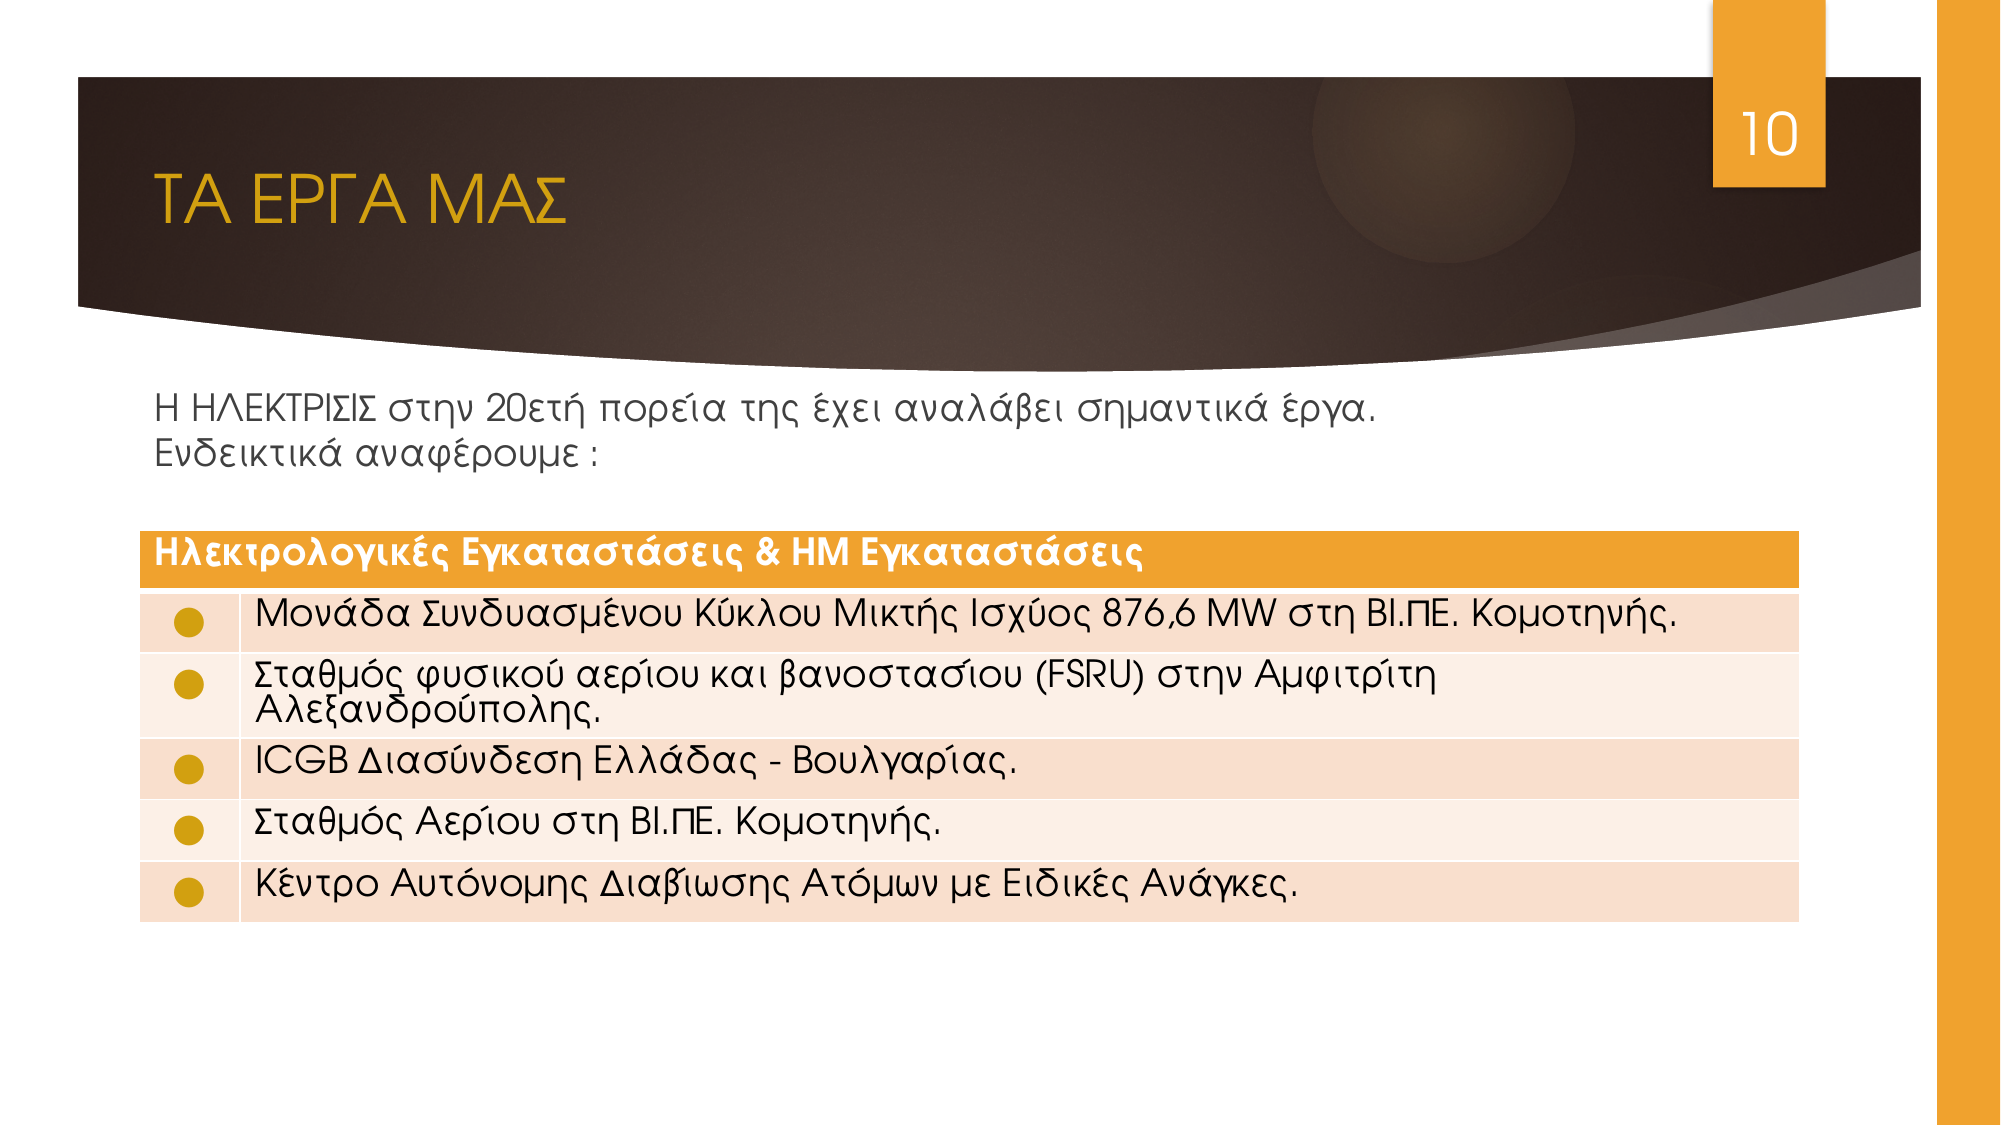

# ΤΑ ΕΡΓΑ ΜΑΣ
10
Η ΗΛΕΚΤΡΙΣΙΣ στην 20ετή πορεία της έχει αναλάβει σημαντικά έργα.  Ενδεικτικά αναφέρουμε :
| Ηλεκτρολογικές Εγκαταστάσεις & ΗΜ Εγκαταστάσεις |  |
| --- | --- |
| ● | Μονάδα Συνδυασμένου Κύκλου Μικτής Ισχύος 876,6 MW στη ΒΙ.ΠΕ. Κομοτηνής. |
| ● | Σταθμός φυσικού αερίου και βανοστασίου (FSRU) στην Αμφιτρίτη Αλεξανδρούπολης. |
| ● | ICGB Διασύνδεση Ελλάδας - Βουλγαρίας. |
| ● | Σταθμός Αερίου στη ΒΙ.ΠΕ. Κομοτηνής. |
| ● | Κέντρο Αυτόνομης Διαβίωσης Ατόμων με Ειδικές Ανάγκες. |